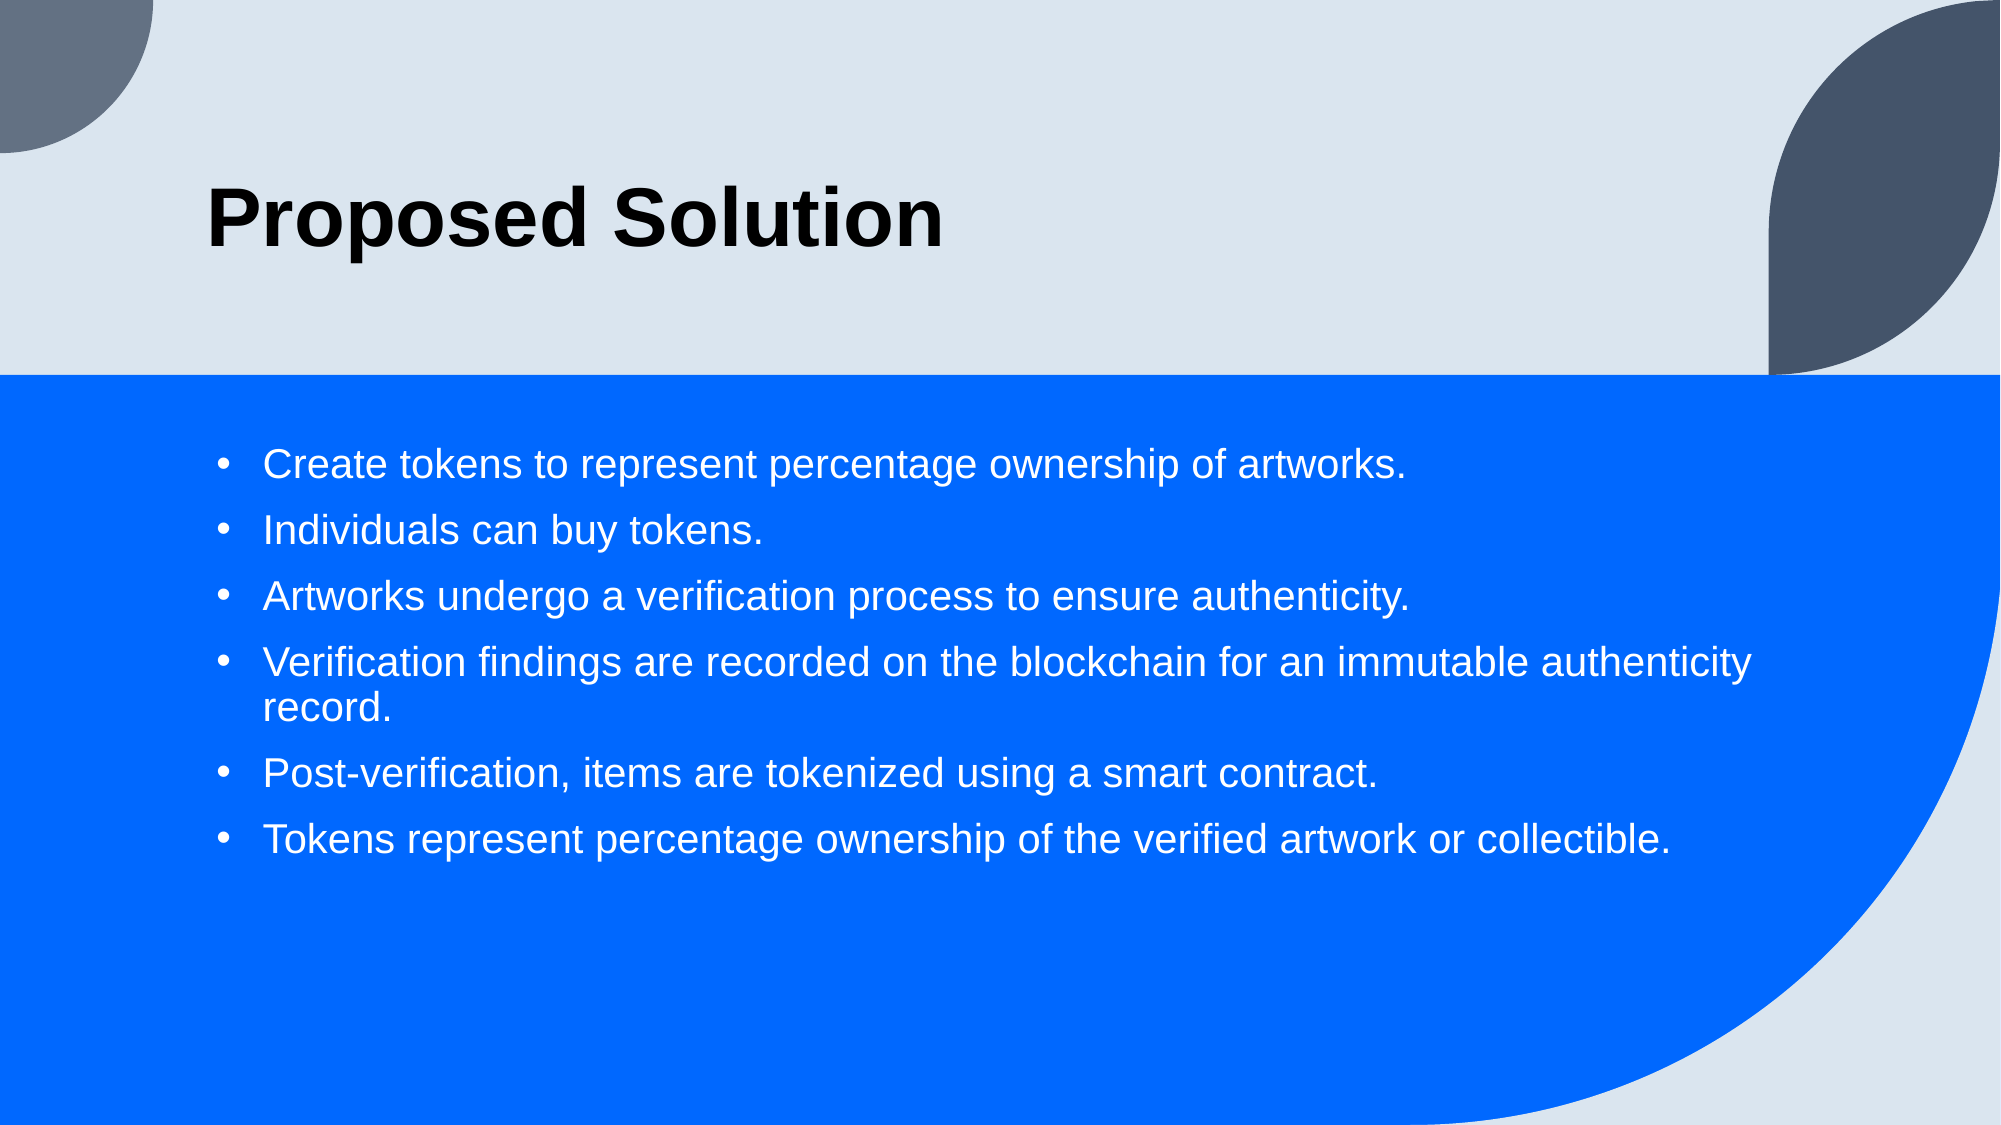

# Proposed Solution
Create tokens to represent percentage ownership of artworks.
Individuals can buy tokens.
Artworks undergo a verification process to ensure authenticity.
Verification findings are recorded on the blockchain for an immutable authenticity record.
Post-verification, items are tokenized using a smart contract.
Tokens represent percentage ownership of the verified artwork or collectible.